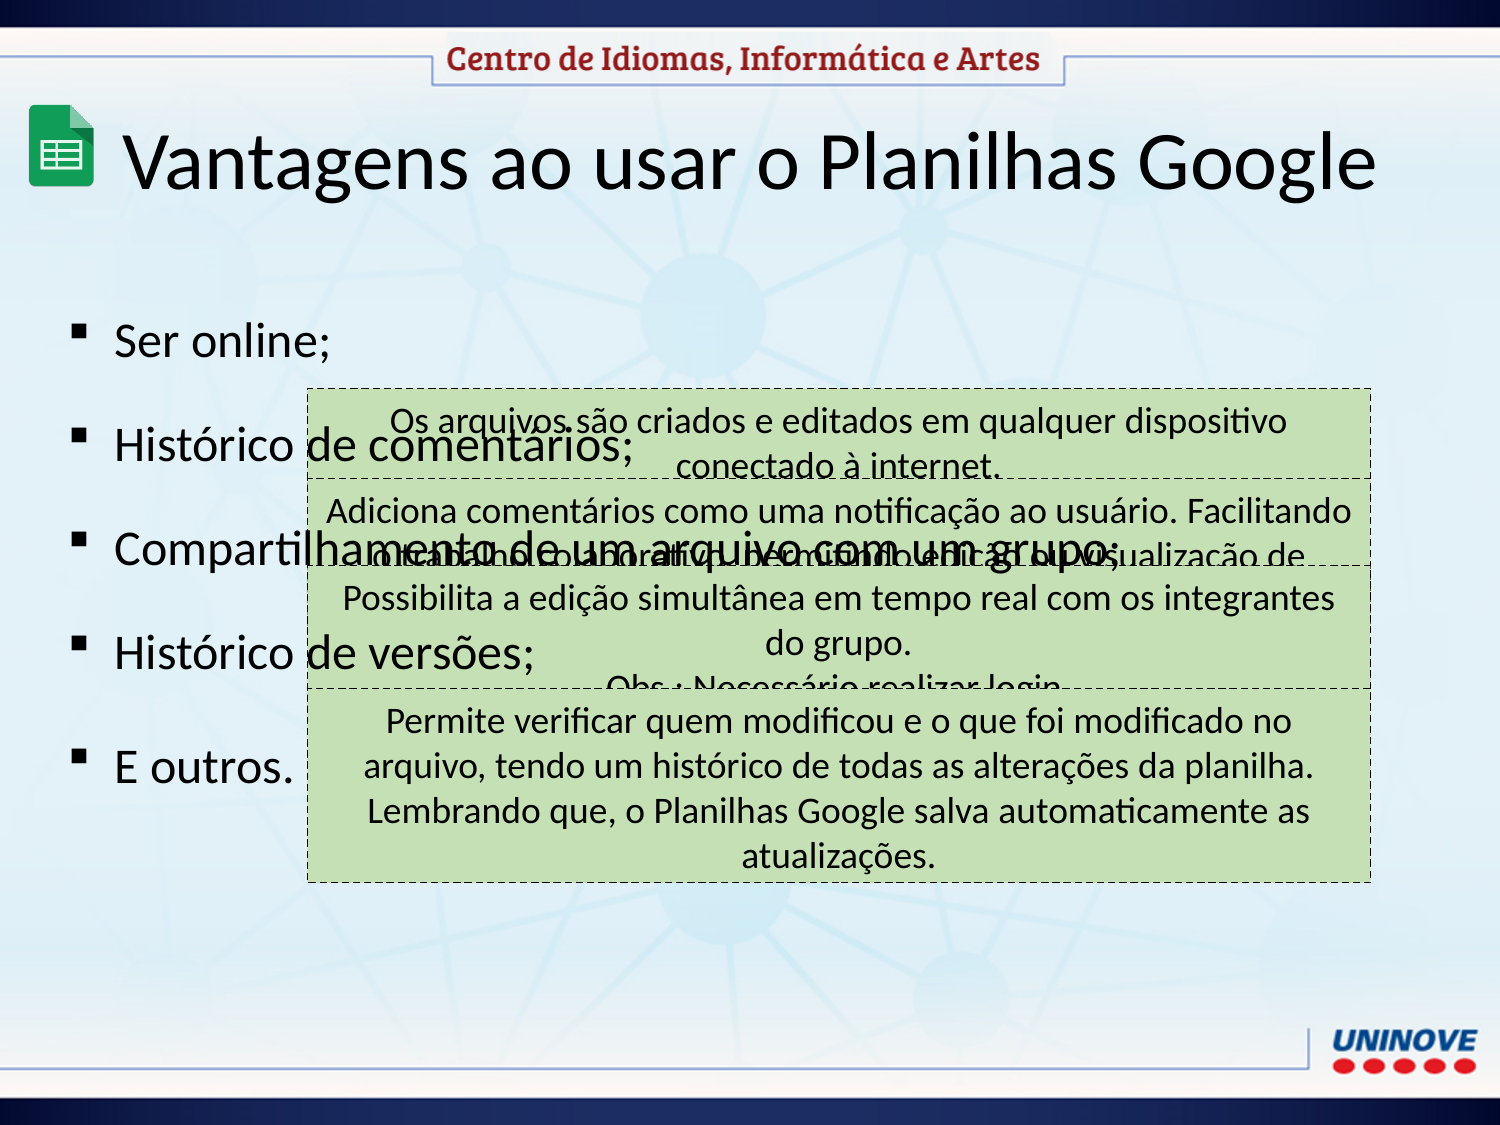

Vantagens ao usar o Planilhas Google
Ser online;
Histórico de comentários;
Os arquivos são criados e editados em qualquer dispositivo conectado à internet.
Compartilhamento de um arquivo com um grupo;
Adiciona comentários como uma notificação ao usuário. Facilitando o trabalho colaborativo, permitindo edição ou visualização de arquivos.
Possibilita a edição simultânea em tempo real com os integrantes do grupo.
Obs.: Necessário realizar login.
Histórico de versões;
Permite verificar quem modificou e o que foi modificado no arquivo, tendo um histórico de todas as alterações da planilha. Lembrando que, o Planilhas Google salva automaticamente as atualizações.
E outros.